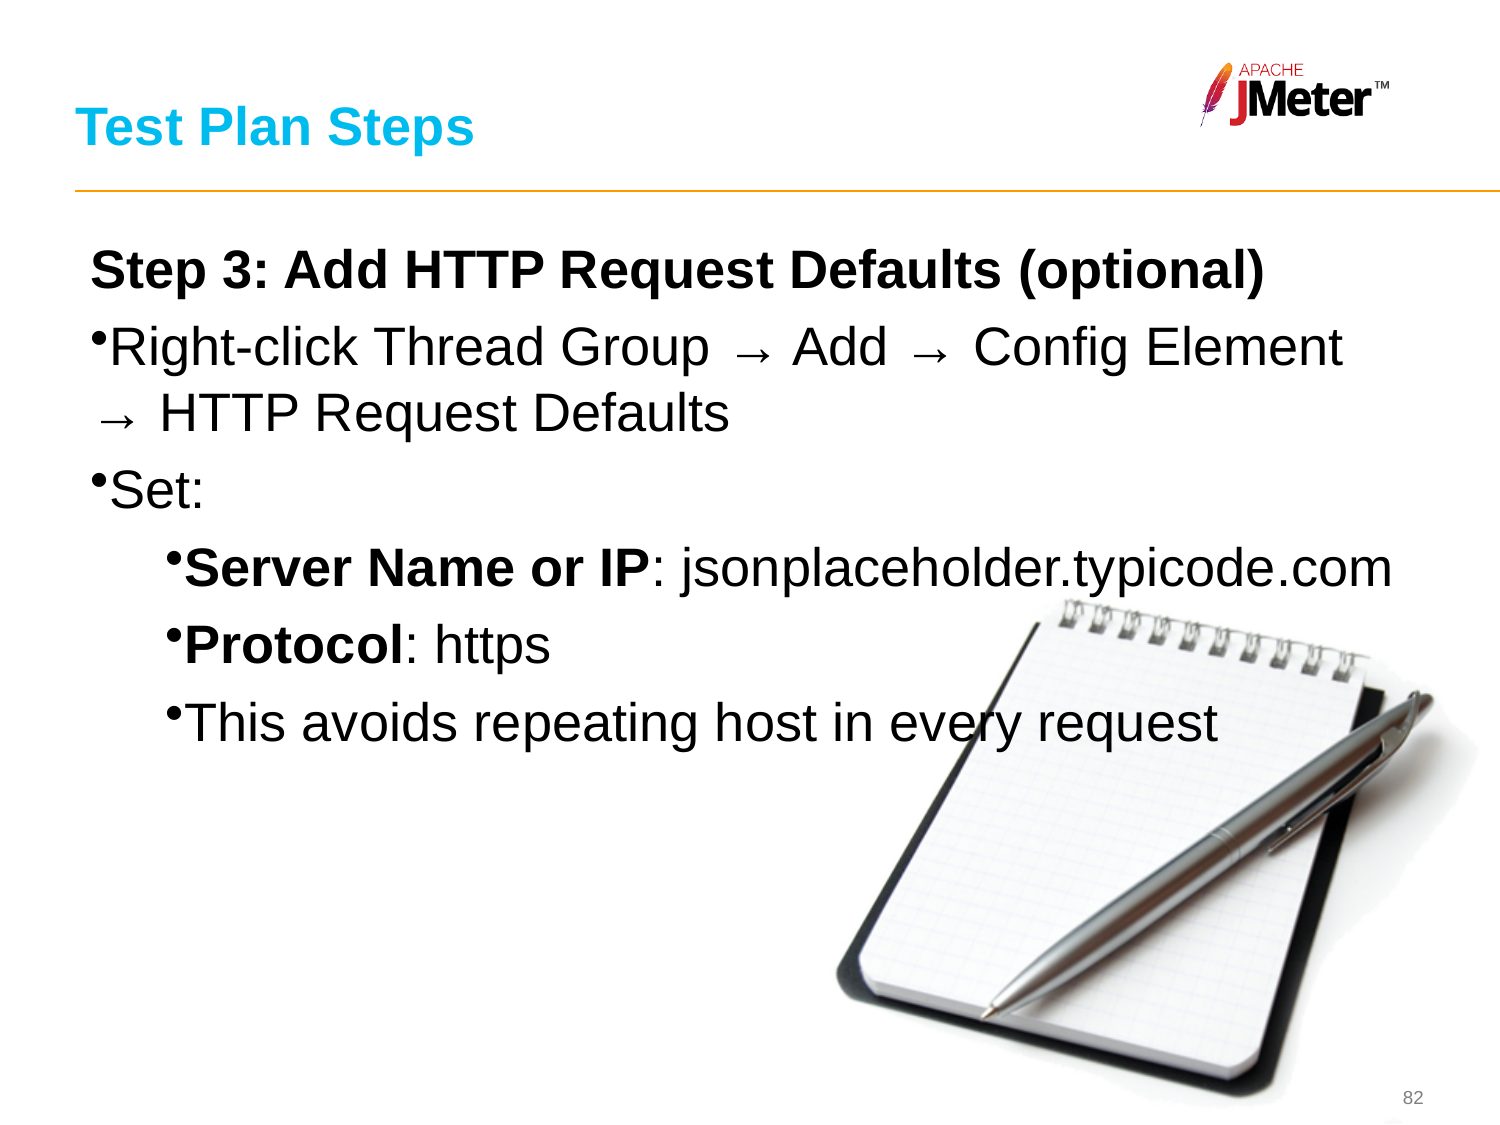

# Test Plan Steps
Step 3: Add HTTP Request Defaults (optional)
Right-click Thread Group → Add → Config Element → HTTP Request Defaults
Set:
Server Name or IP: jsonplaceholder.typicode.com
Protocol: https
This avoids repeating host in every request